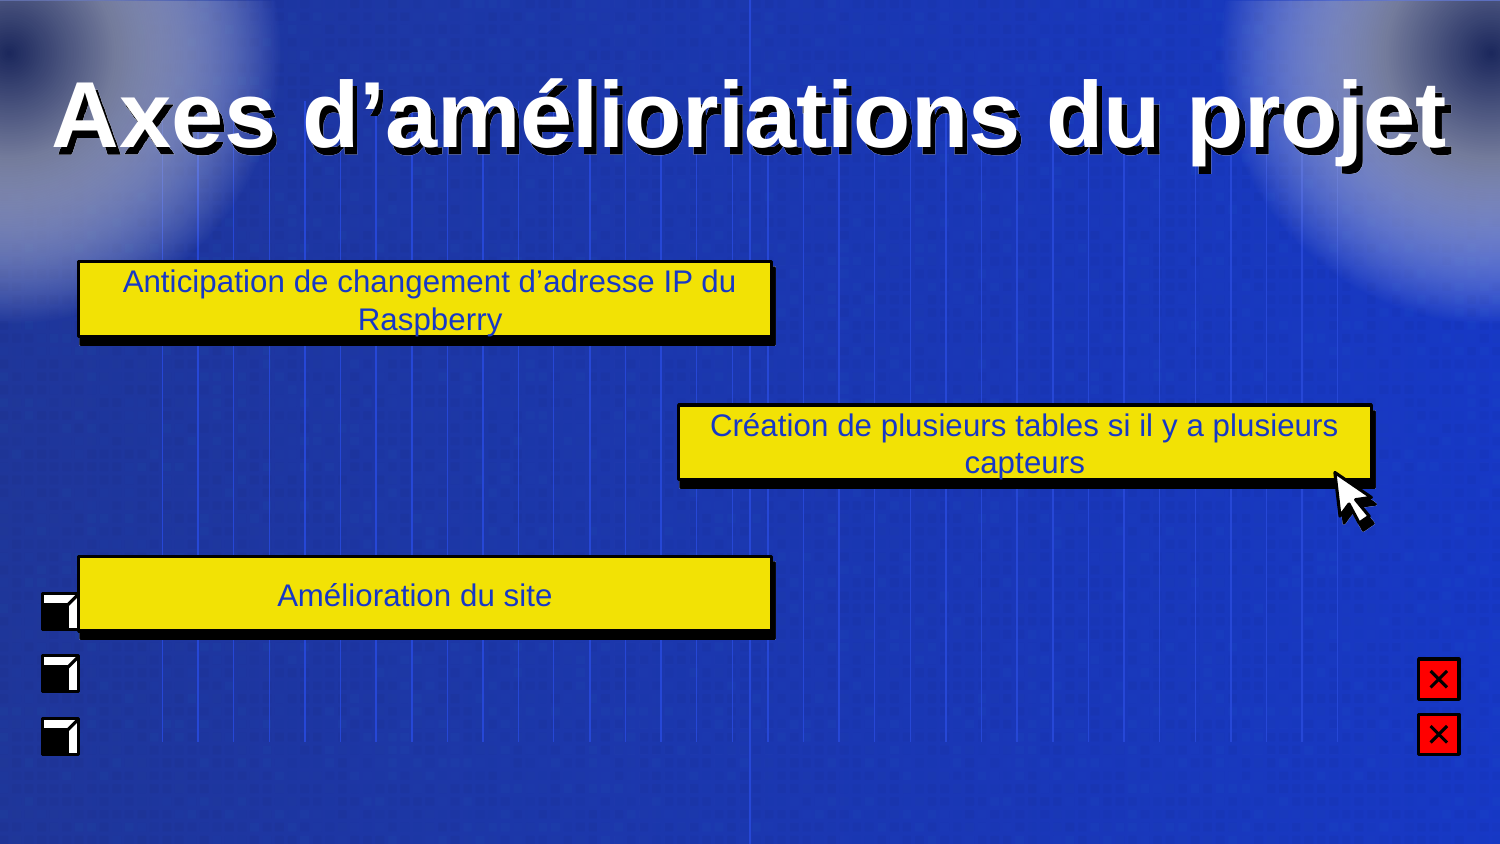

# Axes d’amélioriations du projet

Anticipation de changement d’adresse IP du Raspberry

Création de plusieurs tables si il y a plusieurs capteurs

Amélioration du site